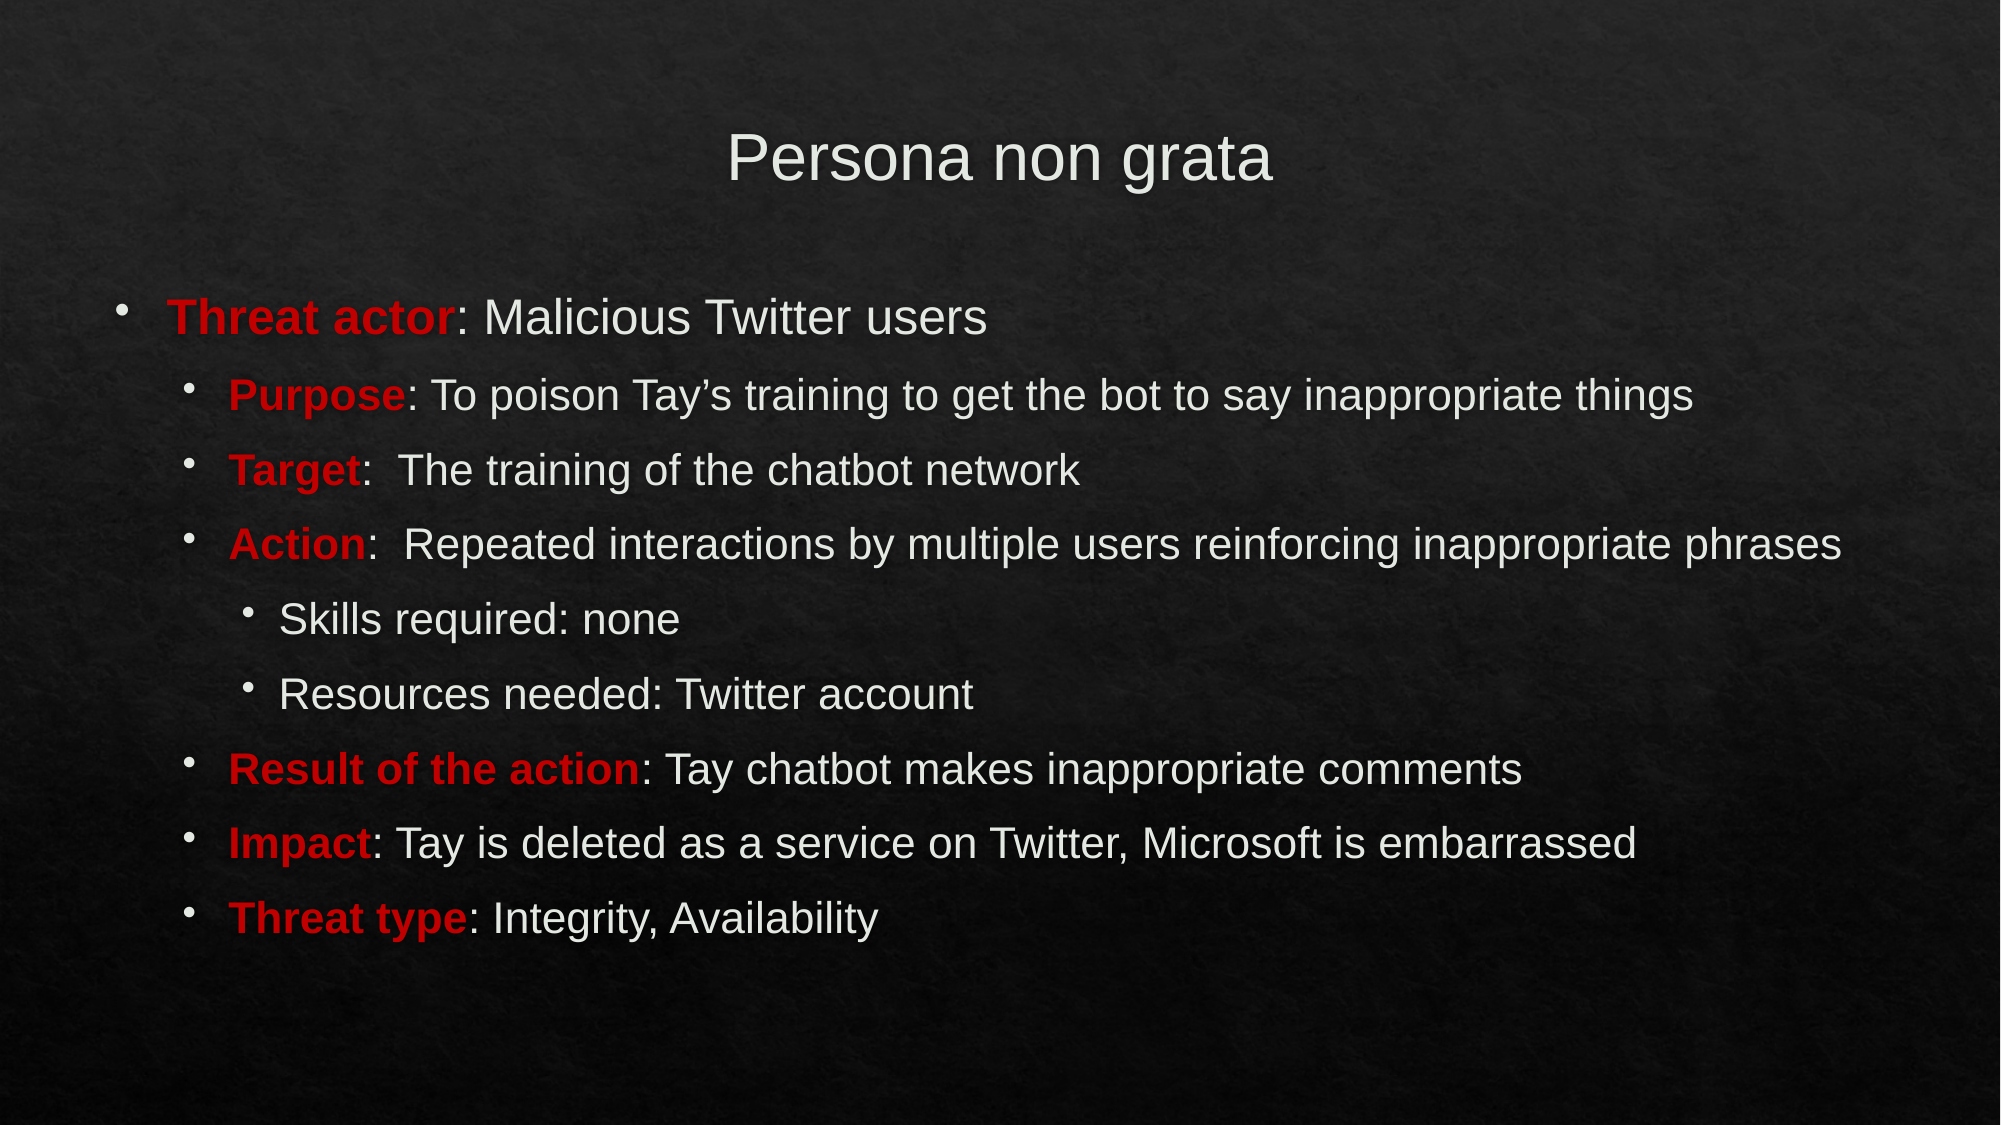

# Persona non grata
Threat actor: Malicious Twitter users
Purpose: To poison Tay’s training to get the bot to say inappropriate things
Target:  The training of the chatbot network
Action:  Repeated interactions by multiple users reinforcing inappropriate phrases
Skills required: none
Resources needed: Twitter account
Result of the action: Tay chatbot makes inappropriate comments
Impact: Tay is deleted as a service on Twitter, Microsoft is embarrassed
Threat type: Integrity, Availability